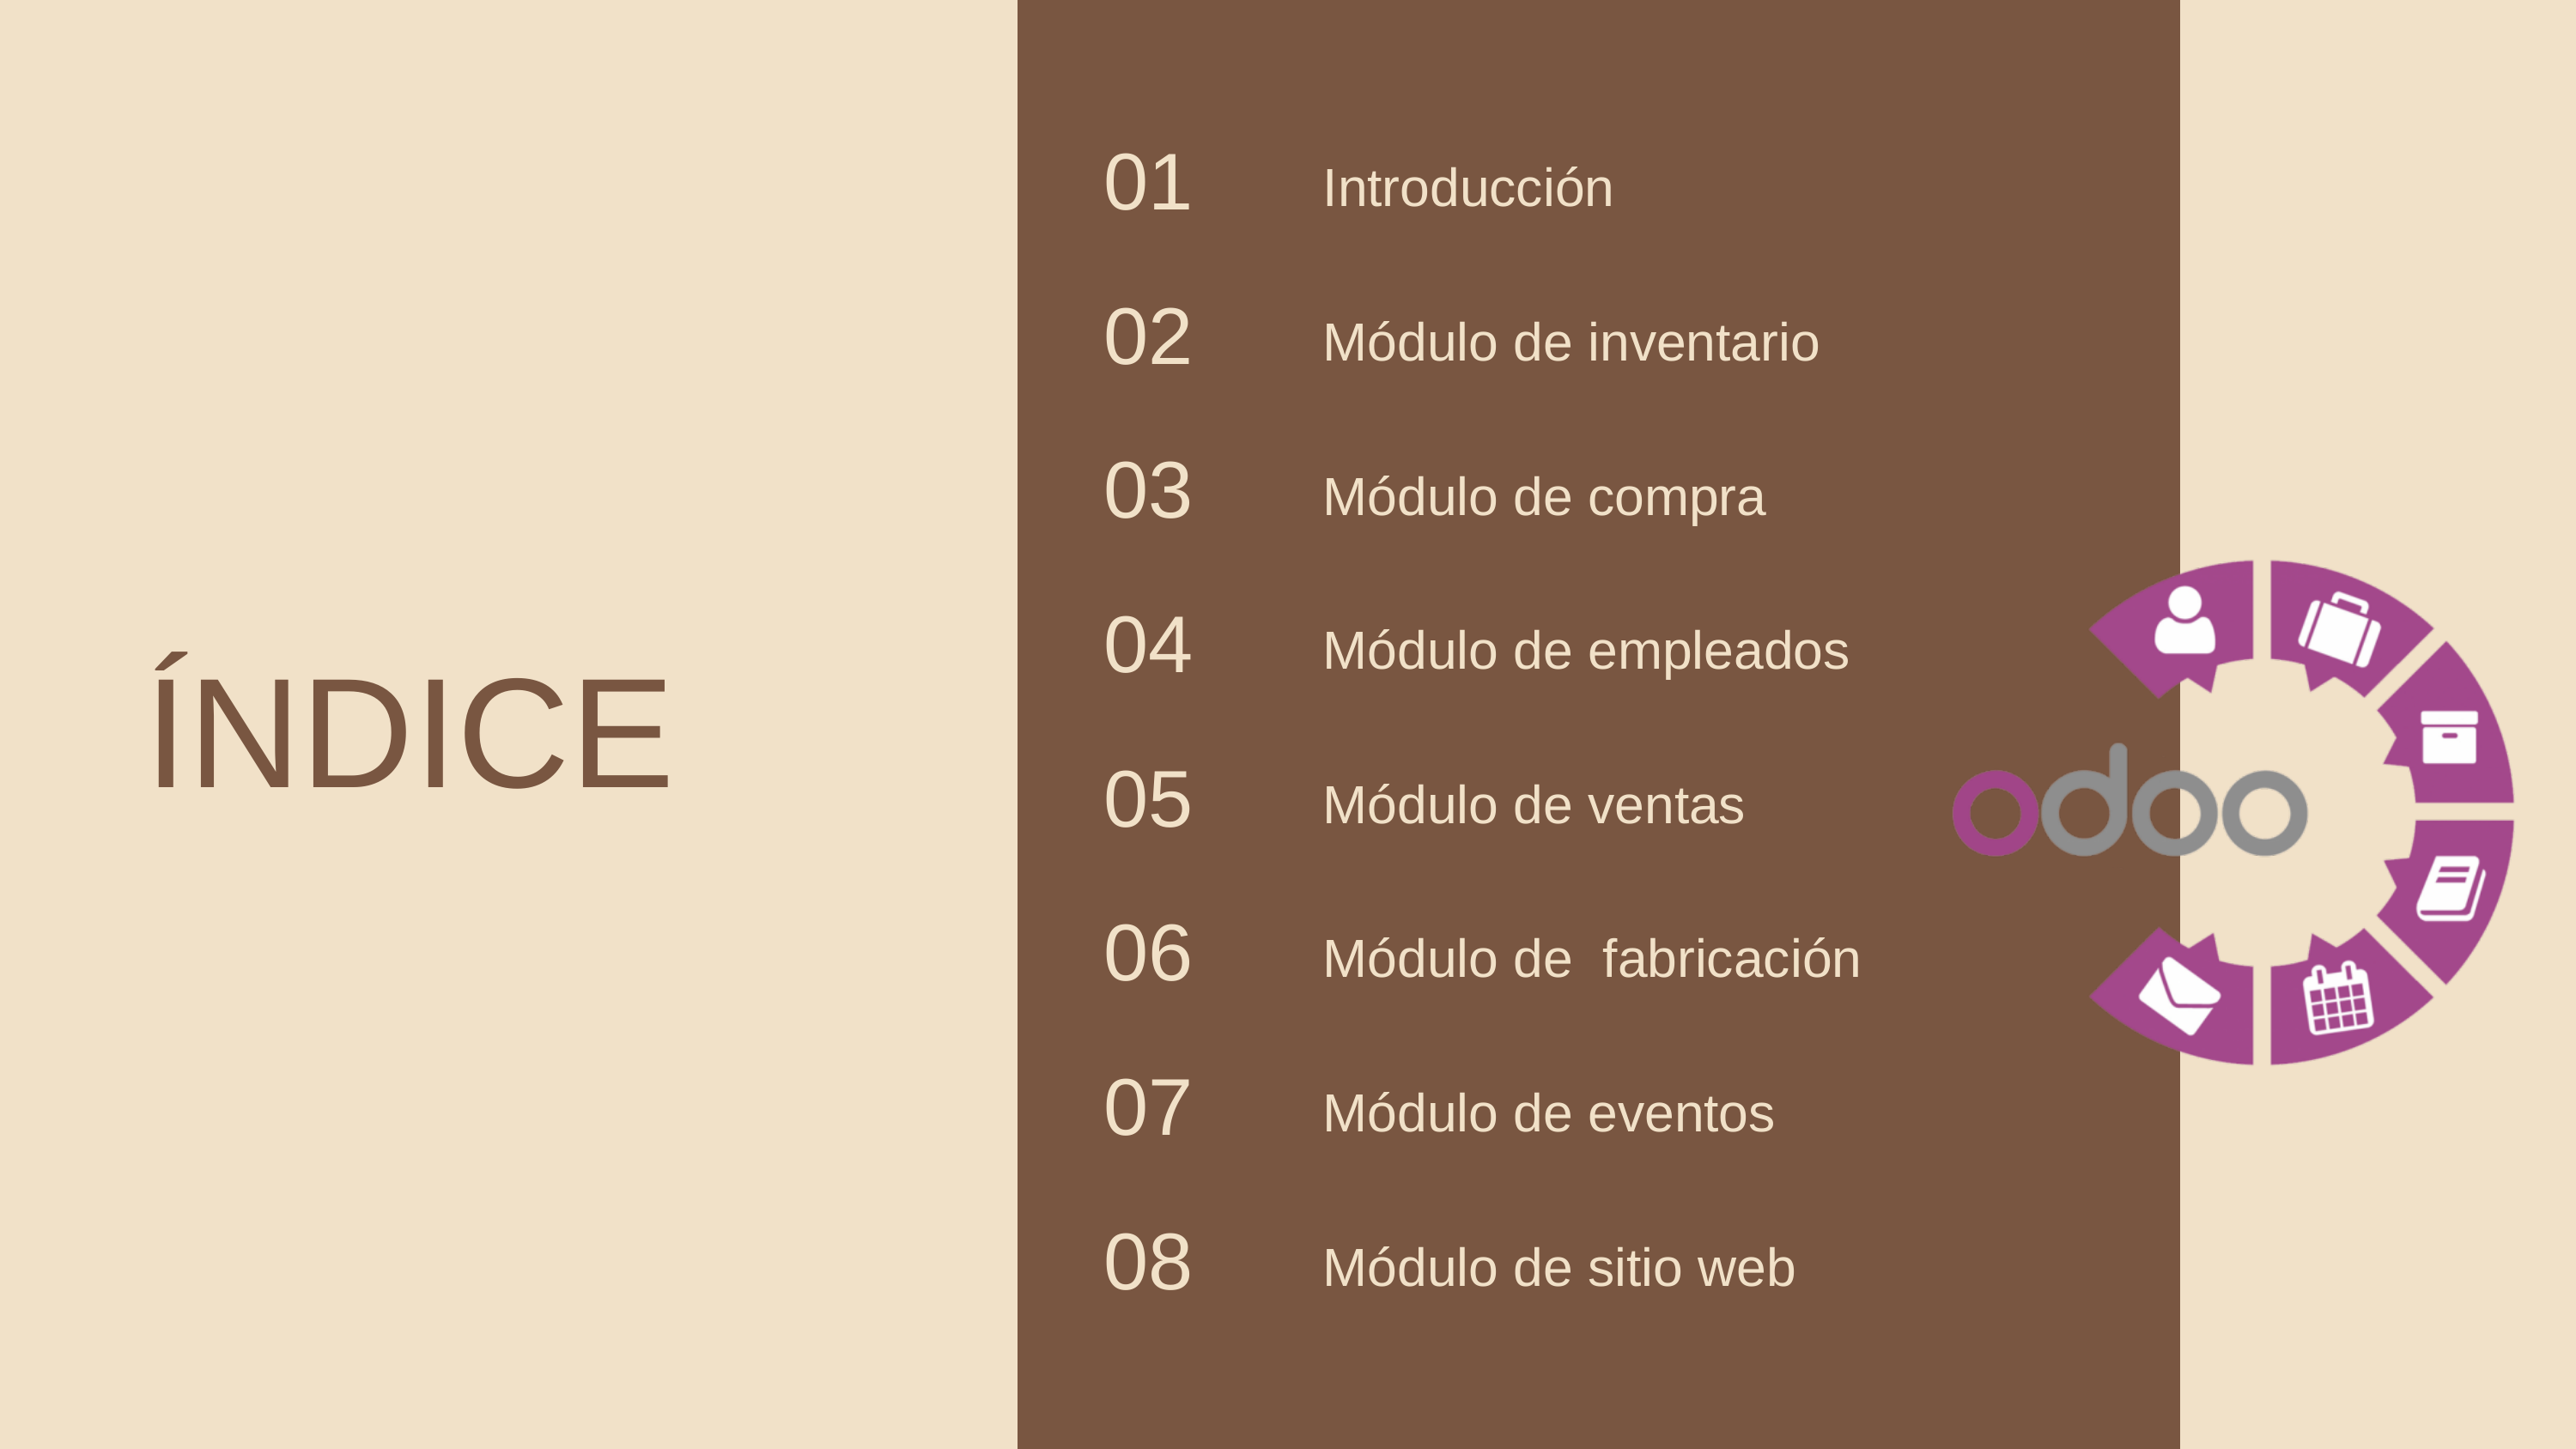

01
Introducción
02
Módulo de inventario
03
Módulo de compra

04
Módulo de empleados
ÍNDICE
05
Módulo de ventas
06
Módulo de  fabricación
07
Módulo de eventos
08
Módulo de sitio web